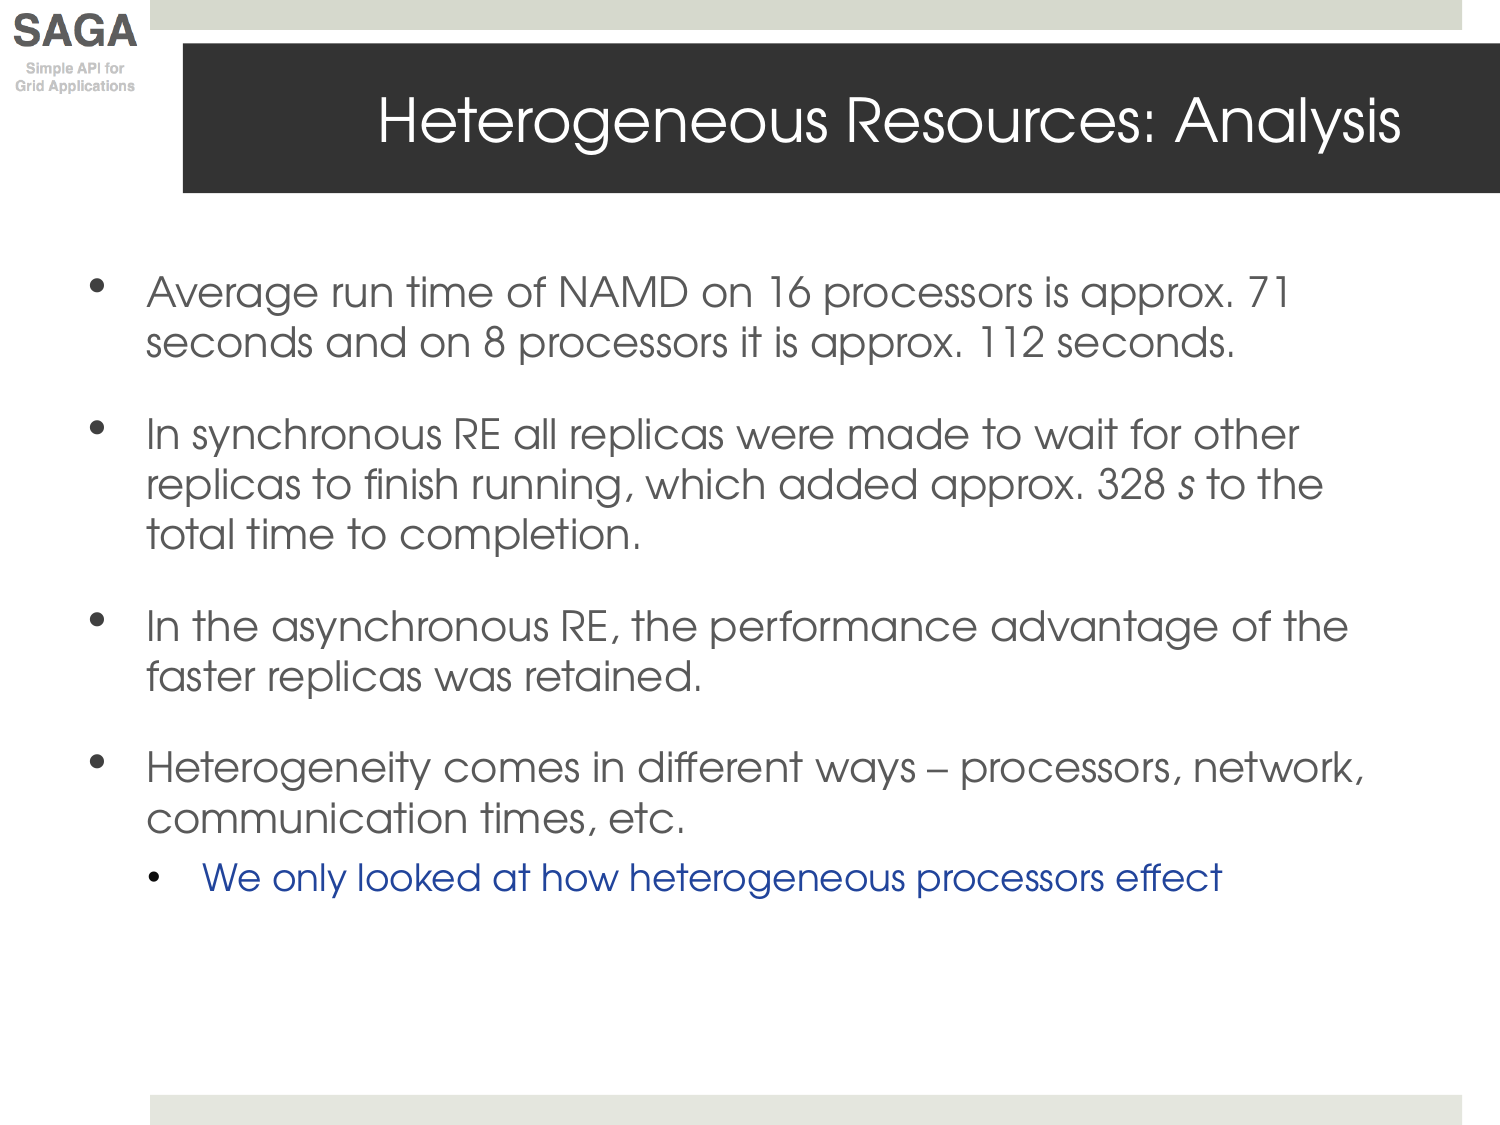

# Heterogeneous Resources: Analysis
Average run time of NAMD on 16 processors is approx. 71 seconds and on 8 processors it is approx. 112 seconds.
In synchronous RE all replicas were made to wait for other replicas to finish running, which added approx. 328 s to the total time to completion.
In the asynchronous RE, the performance advantage of the faster replicas was retained.
Heterogeneity comes in different ways – processors, network, communication times, etc.
We only looked at how heterogeneous processors effect